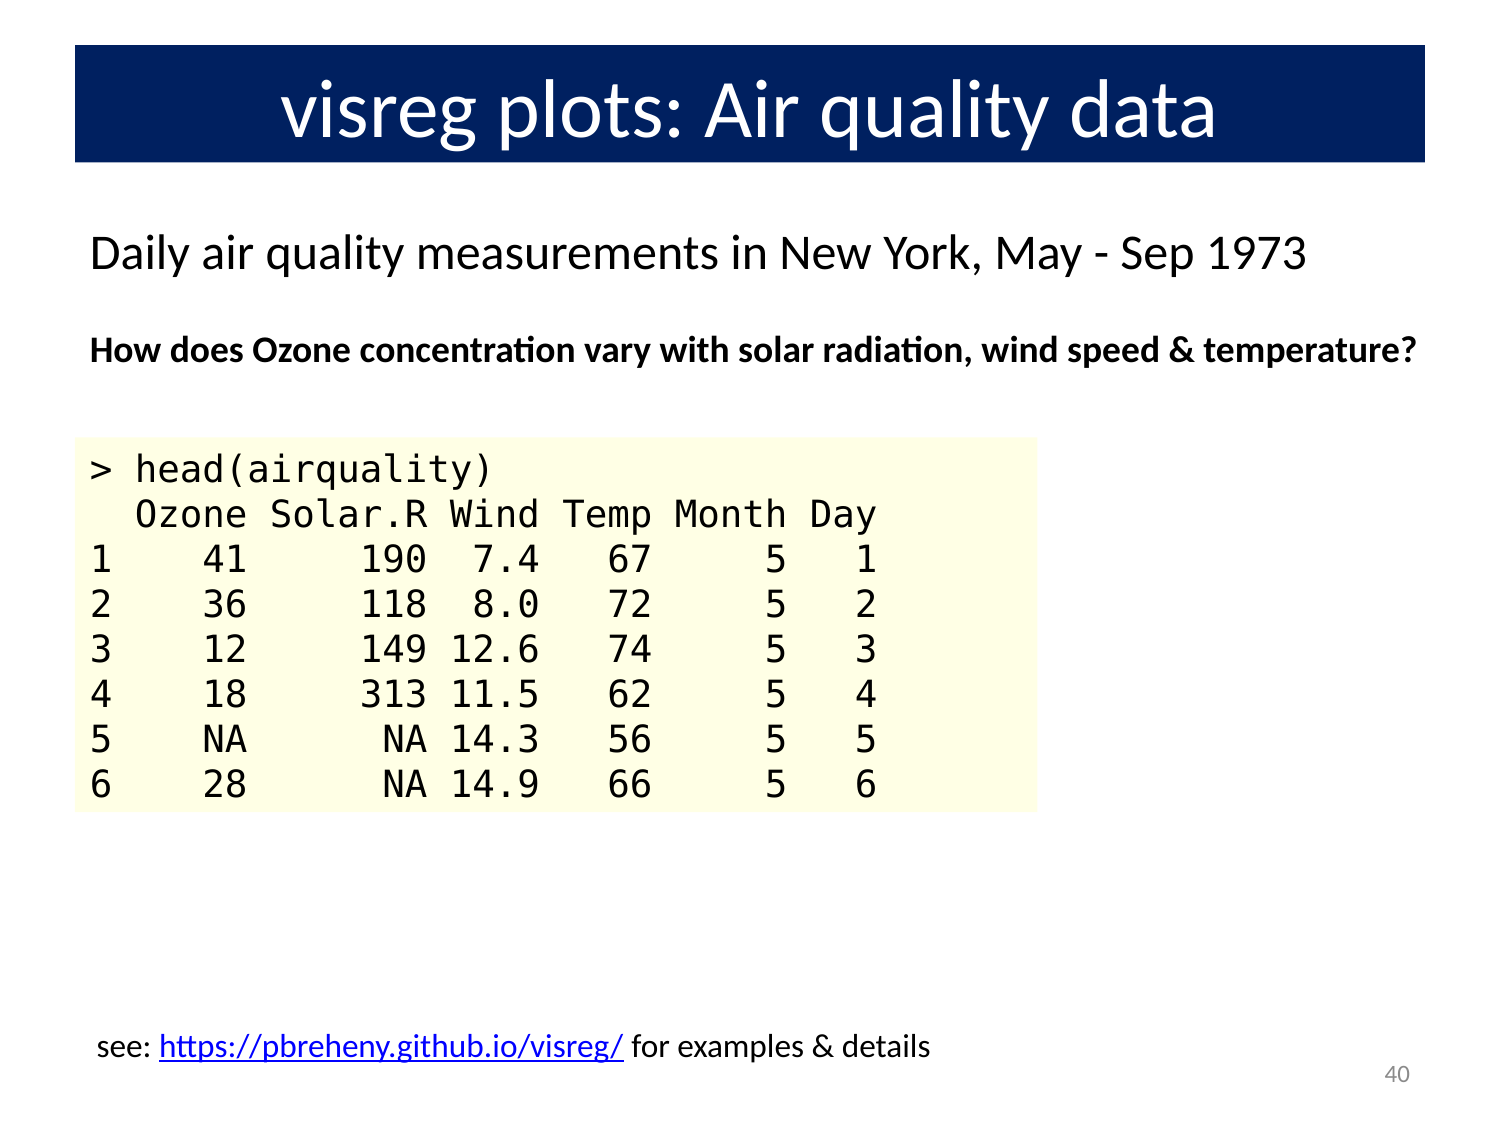

# visreg plots: Air quality data
Daily air quality measurements in New York, May - Sep 1973

How does Ozone concentration vary with solar radiation, wind speed & temperature?
> head(airquality)
  Ozone Solar.R Wind Temp Month Day
1    41     190  7.4   67     5   1
2    36     118  8.0   72     5   2
3    12     149 12.6   74     5   3
4    18     313 11.5   62     5   4
5    NA      NA 14.3   56     5   5
6    28      NA 14.9   66     5   6
see: https://pbreheny.github.io/visreg/ for examples & details
40